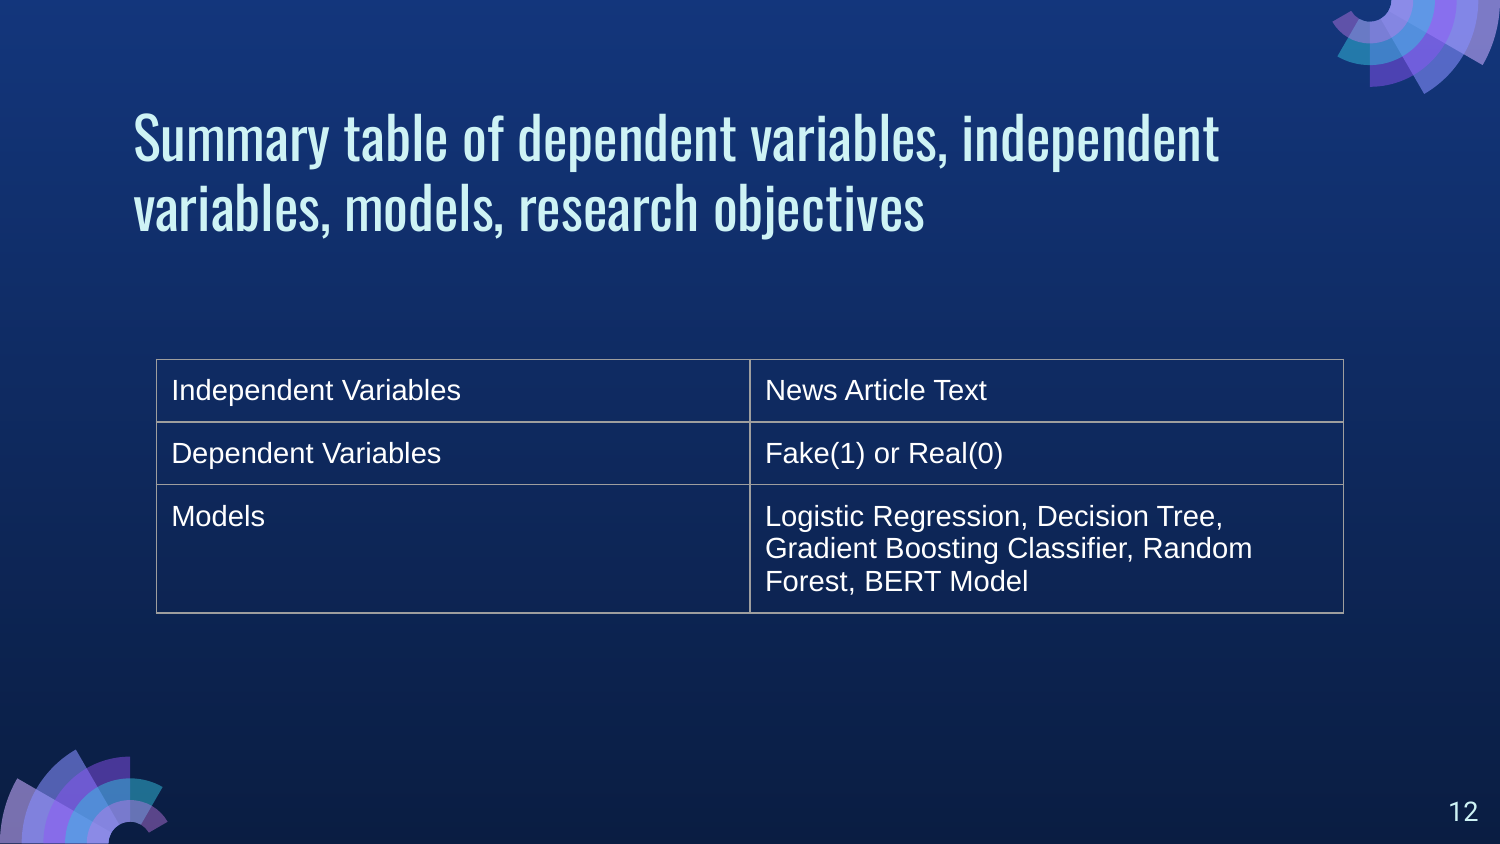

# Summary table of dependent variables, independent variables, models, research objectives
| Independent Variables | News Article Text |
| --- | --- |
| Dependent Variables | Fake(1) or Real(0) |
| Models | Logistic Regression, Decision Tree, Gradient Boosting Classifier, Random Forest, BERT Model |
12